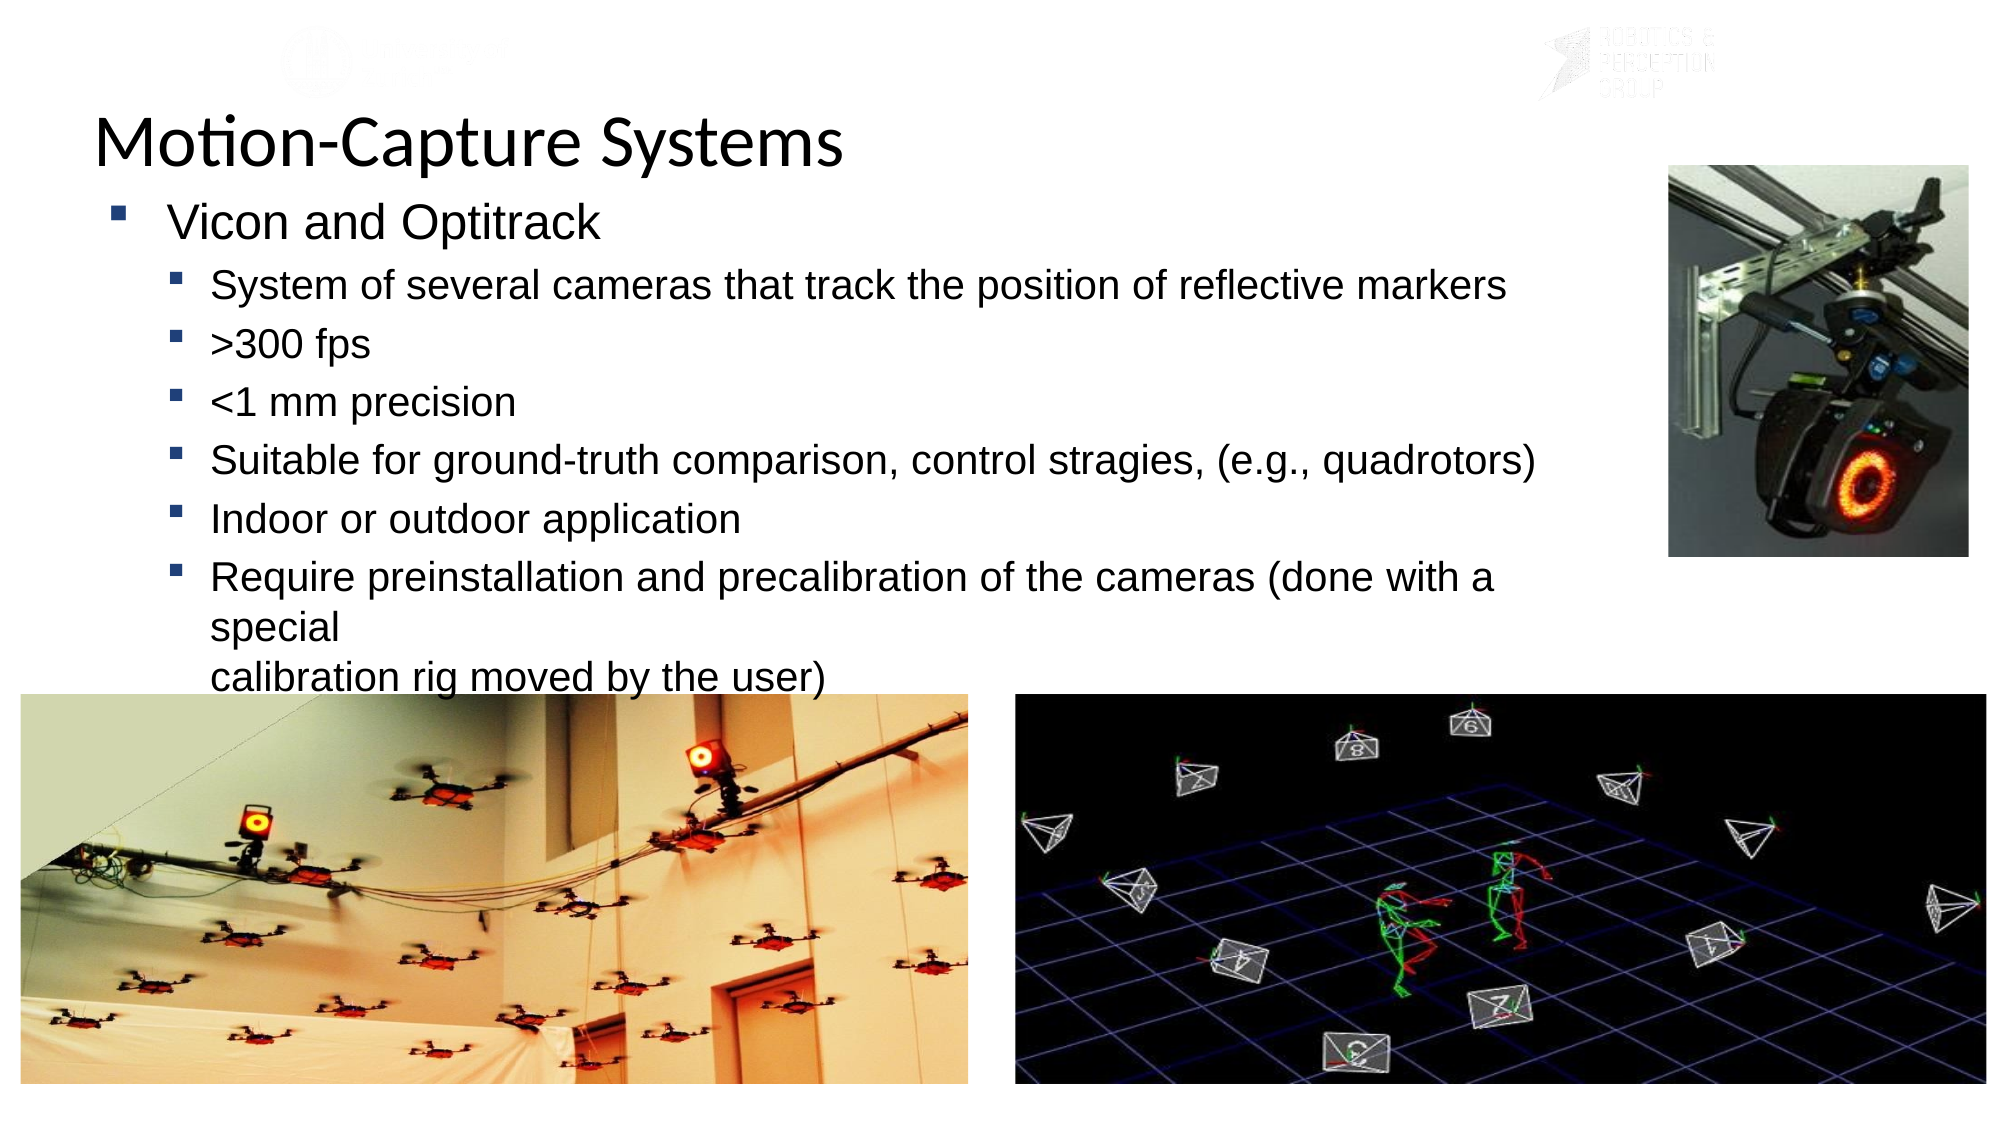

ASL
Autonomous Systems Lab
# Motion-Capture Systems

Vicon and Optitrack
System of several cameras that track the position of reflective markers
>300 fps
<1 mm precision
Suitable for ground-truth comparison, control stragies, (e.g., quadrotors)
Indoor or outdoor application
Require preinstallation and precalibration of the cameras (done with a special
calibration rig moved by the user)

Autonomous Mobile Robots